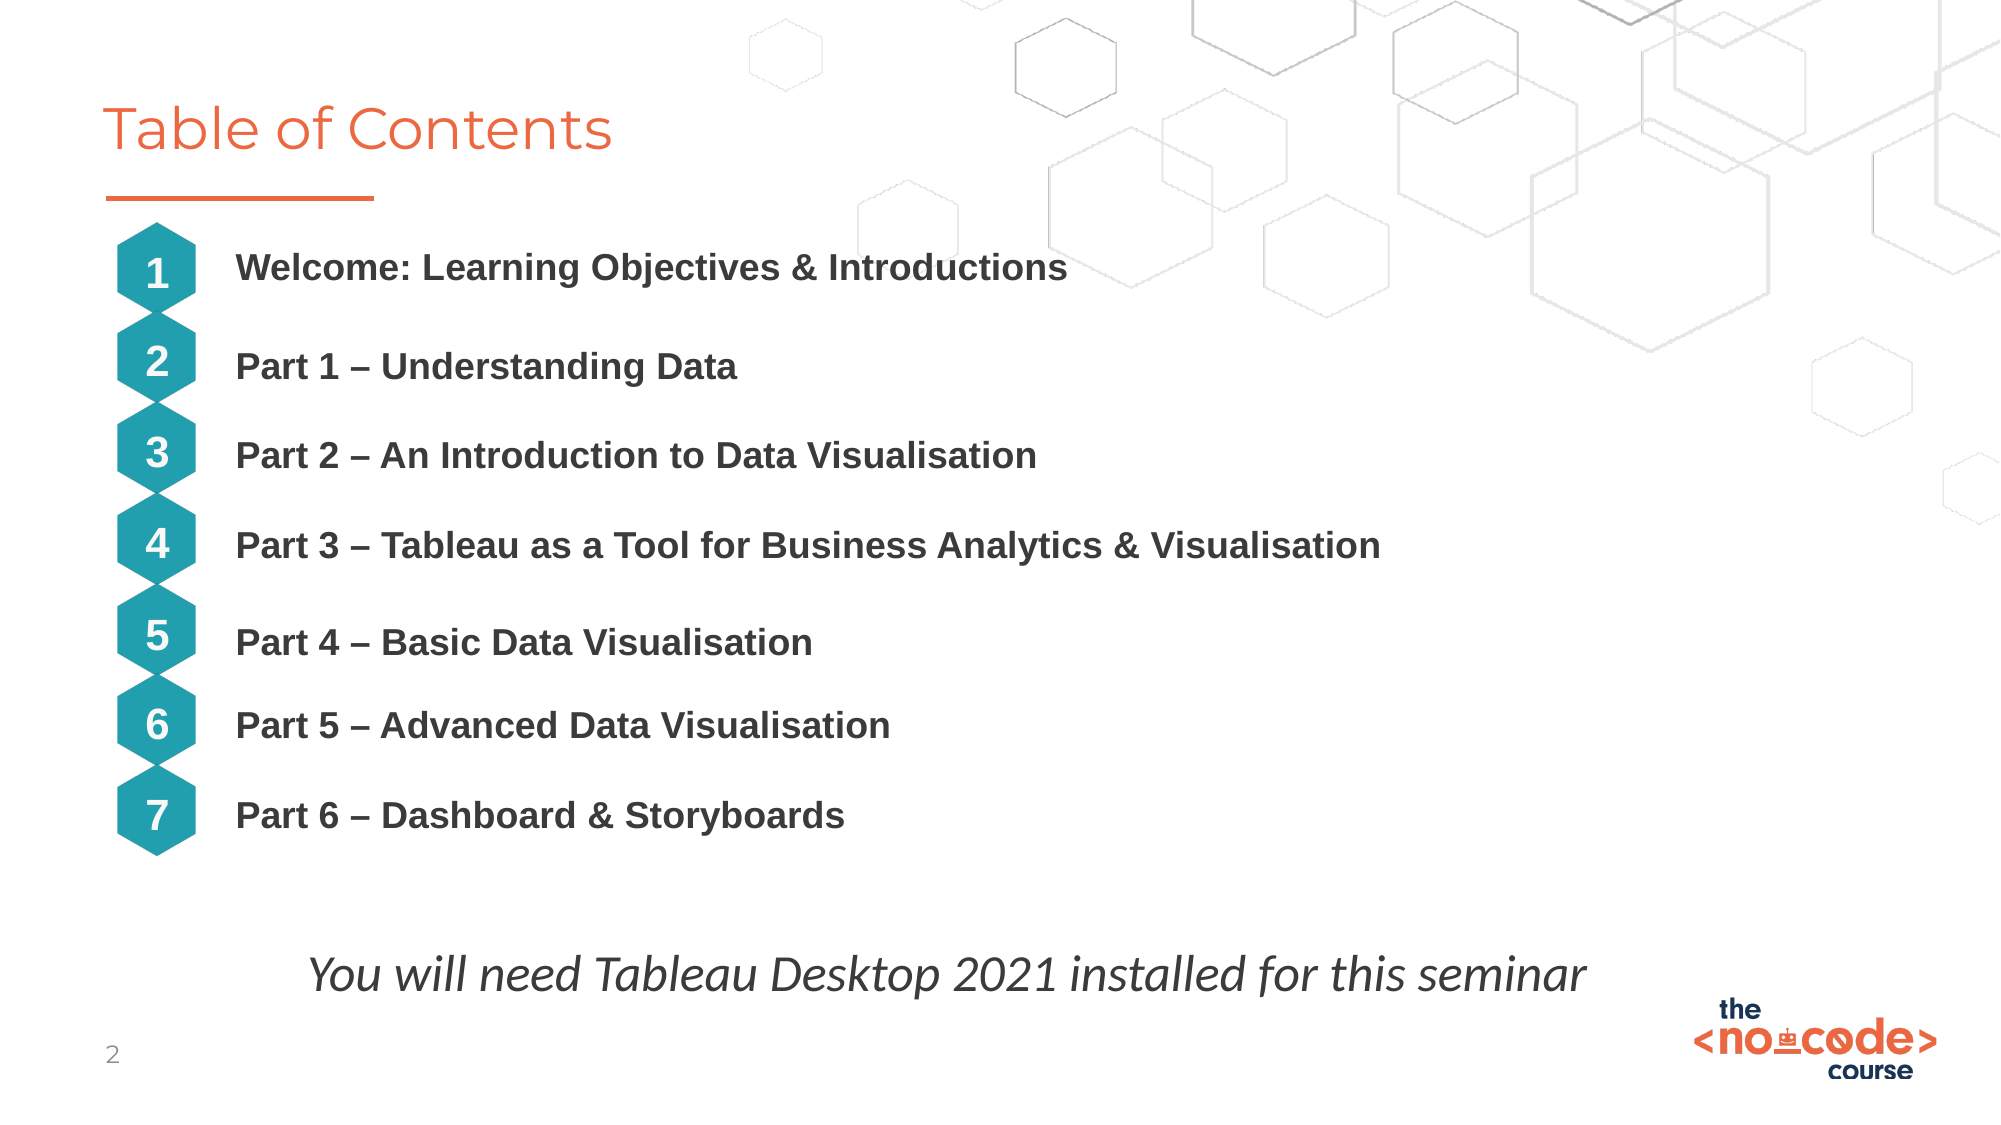

# Table of Contents
1
Welcome: Learning Objectives & Introductions
2
Part 1 – Understanding Data

3
Part 2 – An Introduction to Data Visualisation
4
Part 3 – Tableau as a Tool for Business Analytics & Visualisation
5
Part 4 – Basic Data Visualisation
6
Part 5 – Advanced Data Visualisation
7
Part 6 – Dashboard & Storyboards
You will need Tableau Desktop 2021 installed for this seminar
2